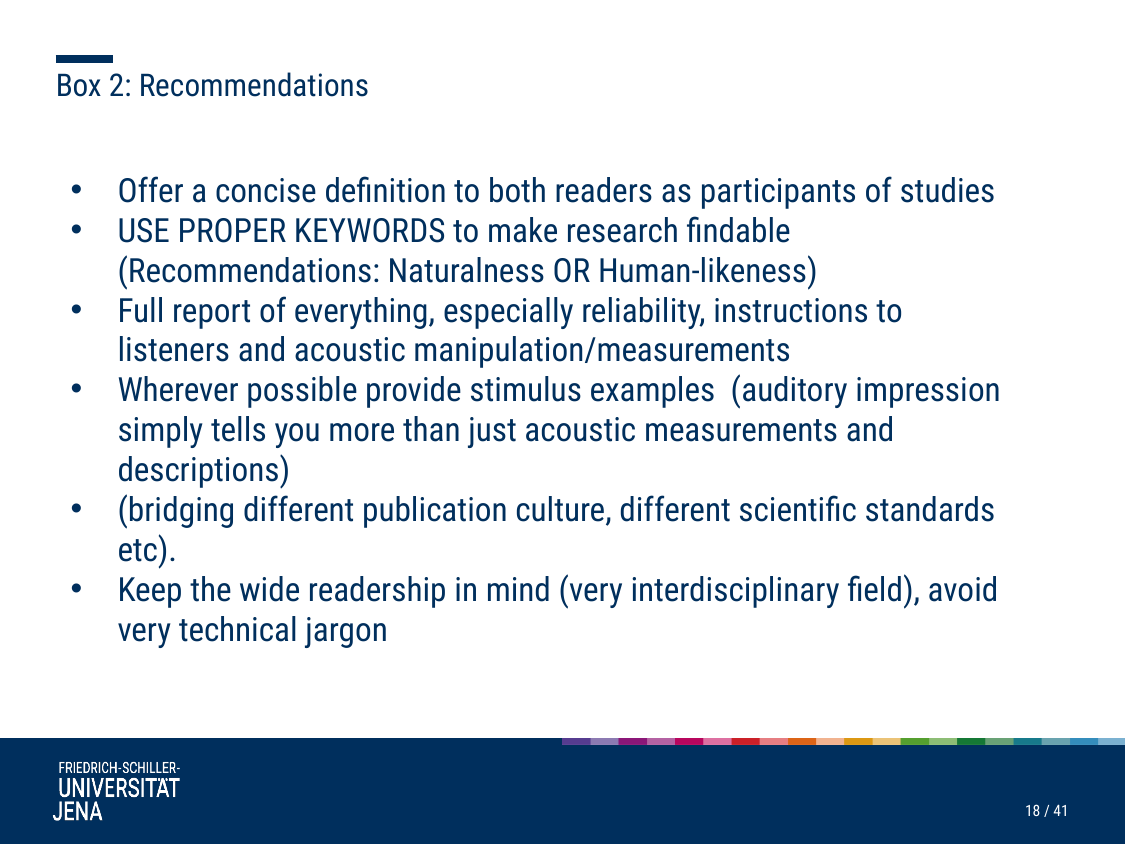

Box 2: Recommendations
Offer a concise definition to both readers as participants of studies
USE PROPER KEYWORDS to make research findable (Recommendations: Naturalness OR Human-likeness)
Full report of everything, especially reliability, instructions to listeners and acoustic manipulation/measurements
Wherever possible provide stimulus examples  (auditory impression simply tells you more than just acoustic measurements and descriptions)
(bridging different publication culture, different scientific standards etc).
Keep the wide readership in mind (very interdisciplinary field), avoid very technical jargon